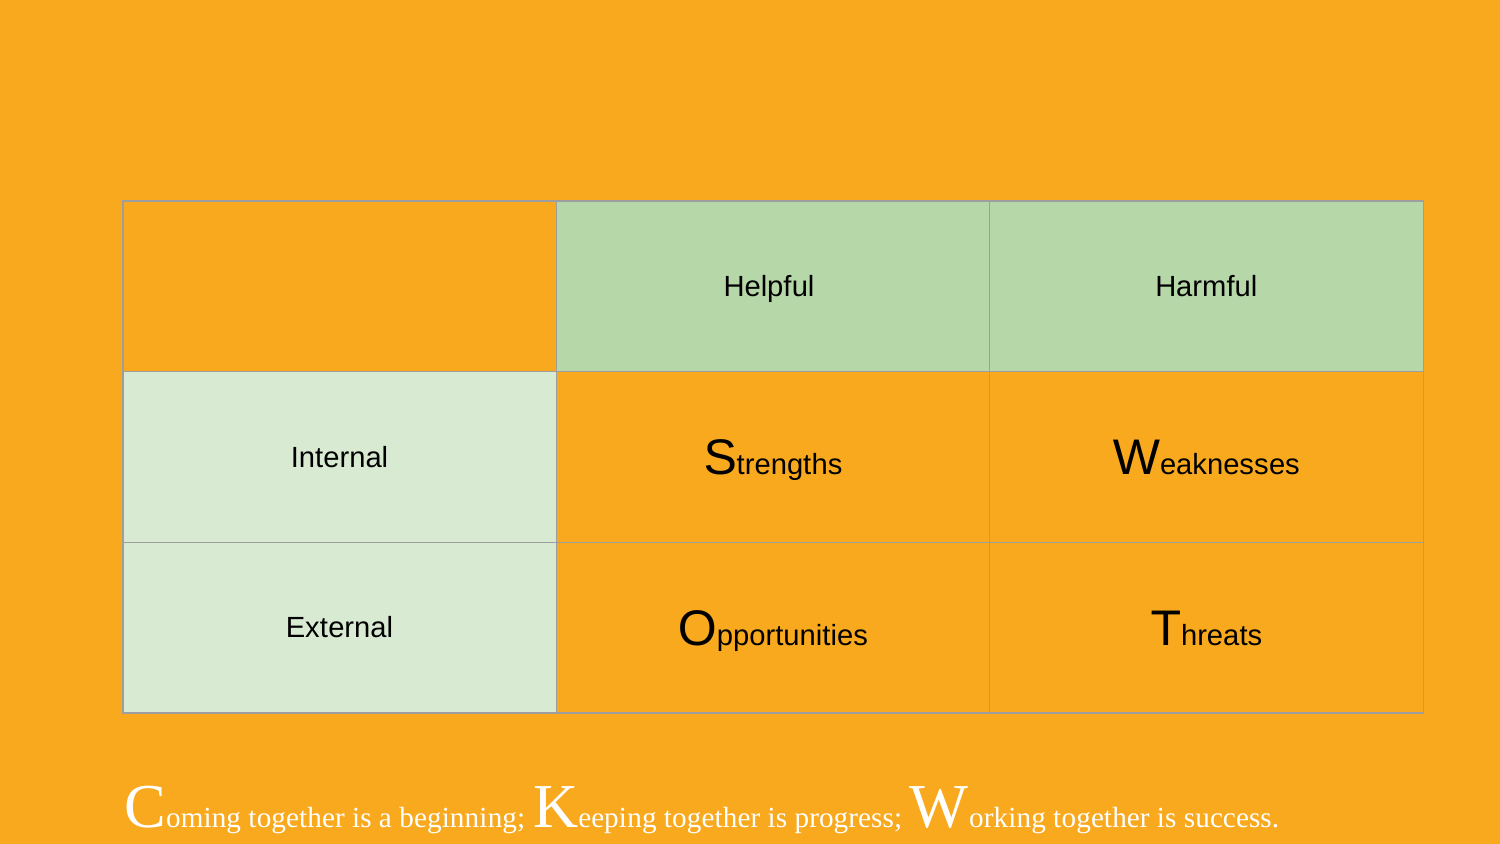

|  | Helpful | Harmful |
| --- | --- | --- |
| Internal | Strengths | Weaknesses |
| External | Opportunities | Threats |
Coming together is a beginning; Keeping together is progress; Working together is success.